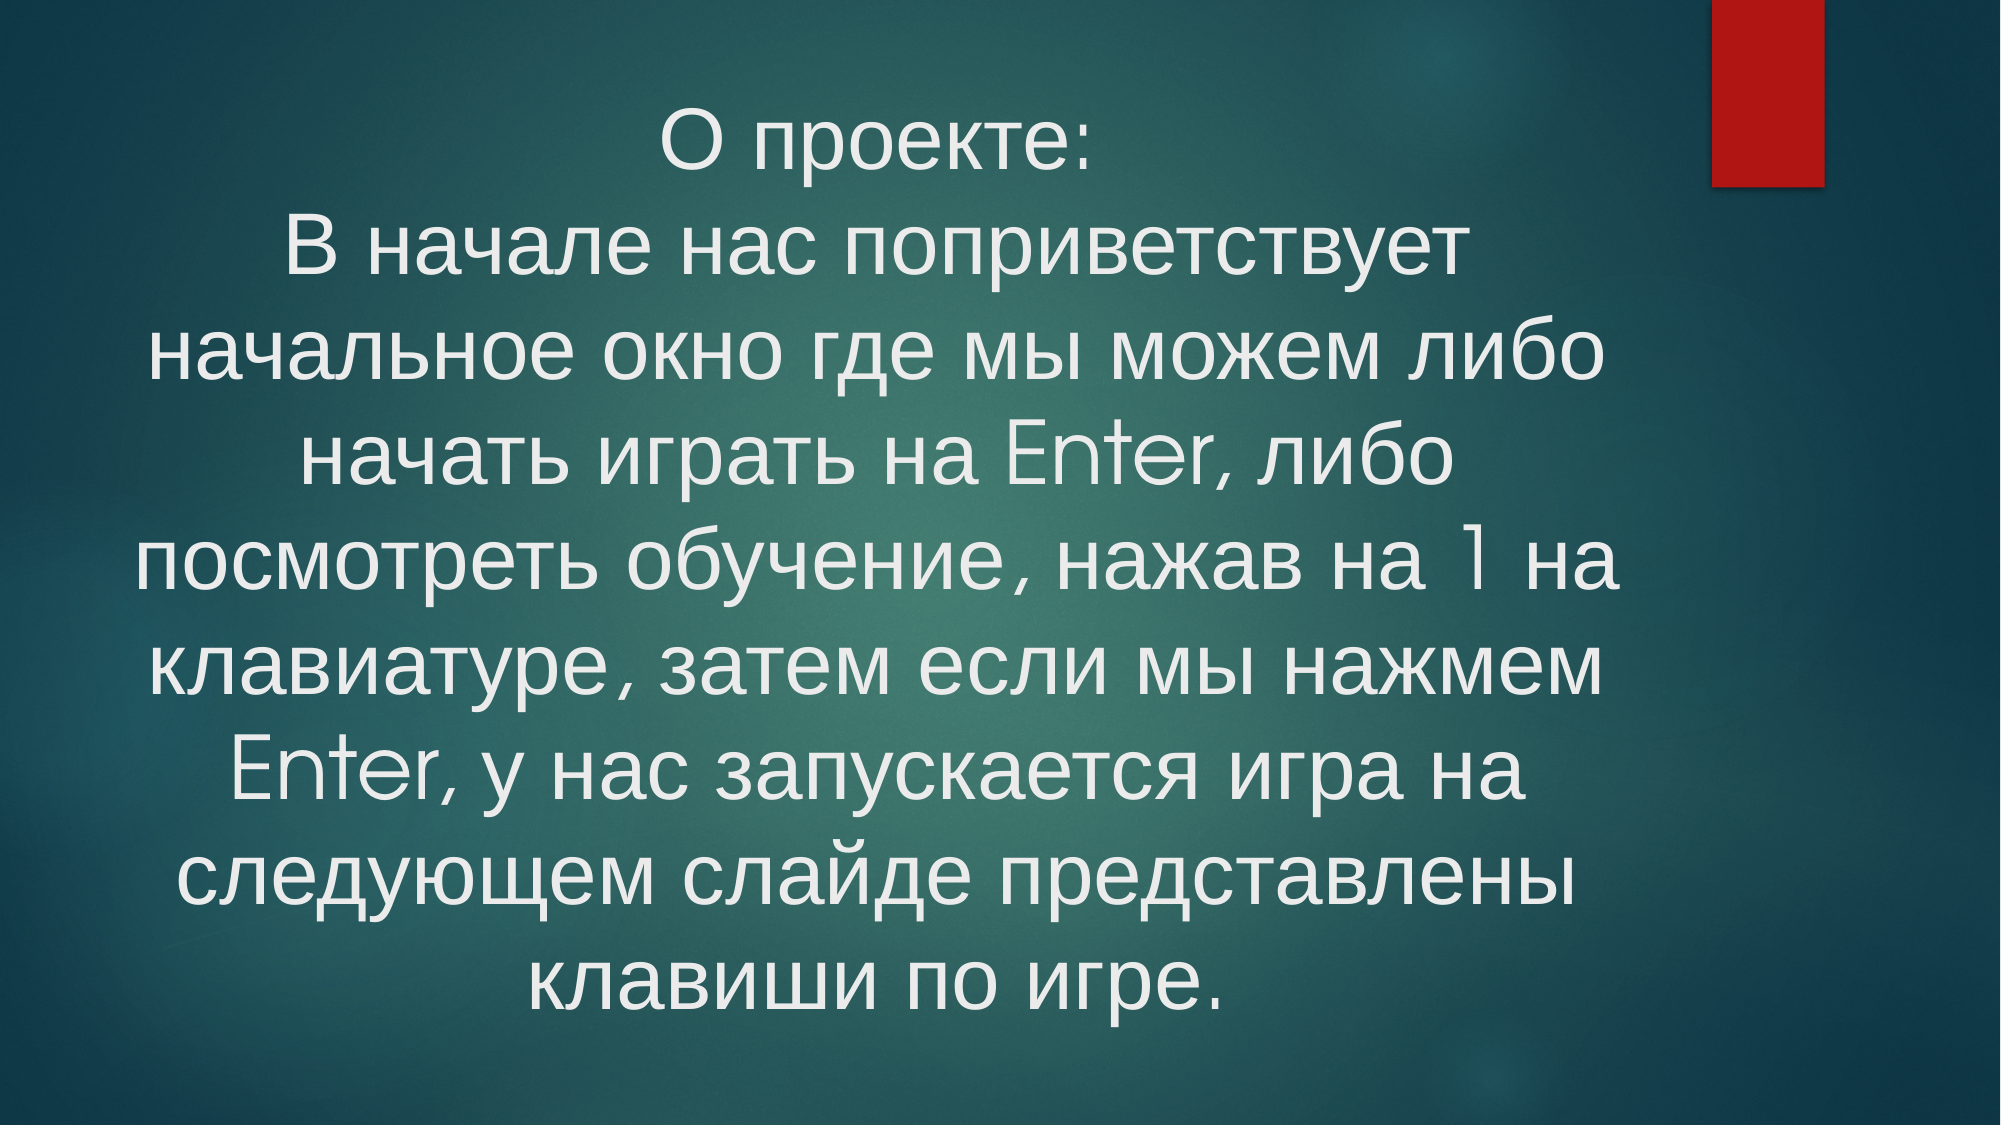

# О проекте: В начале нас поприветствует начальное окно где мы можем либо начать играть на Enter, либо посмотреть обучение, нажав на 1 на клавиатуре, затем если мы нажмем Enter, у нас запускается игра на следующем слайде представлены клавиши по игре.